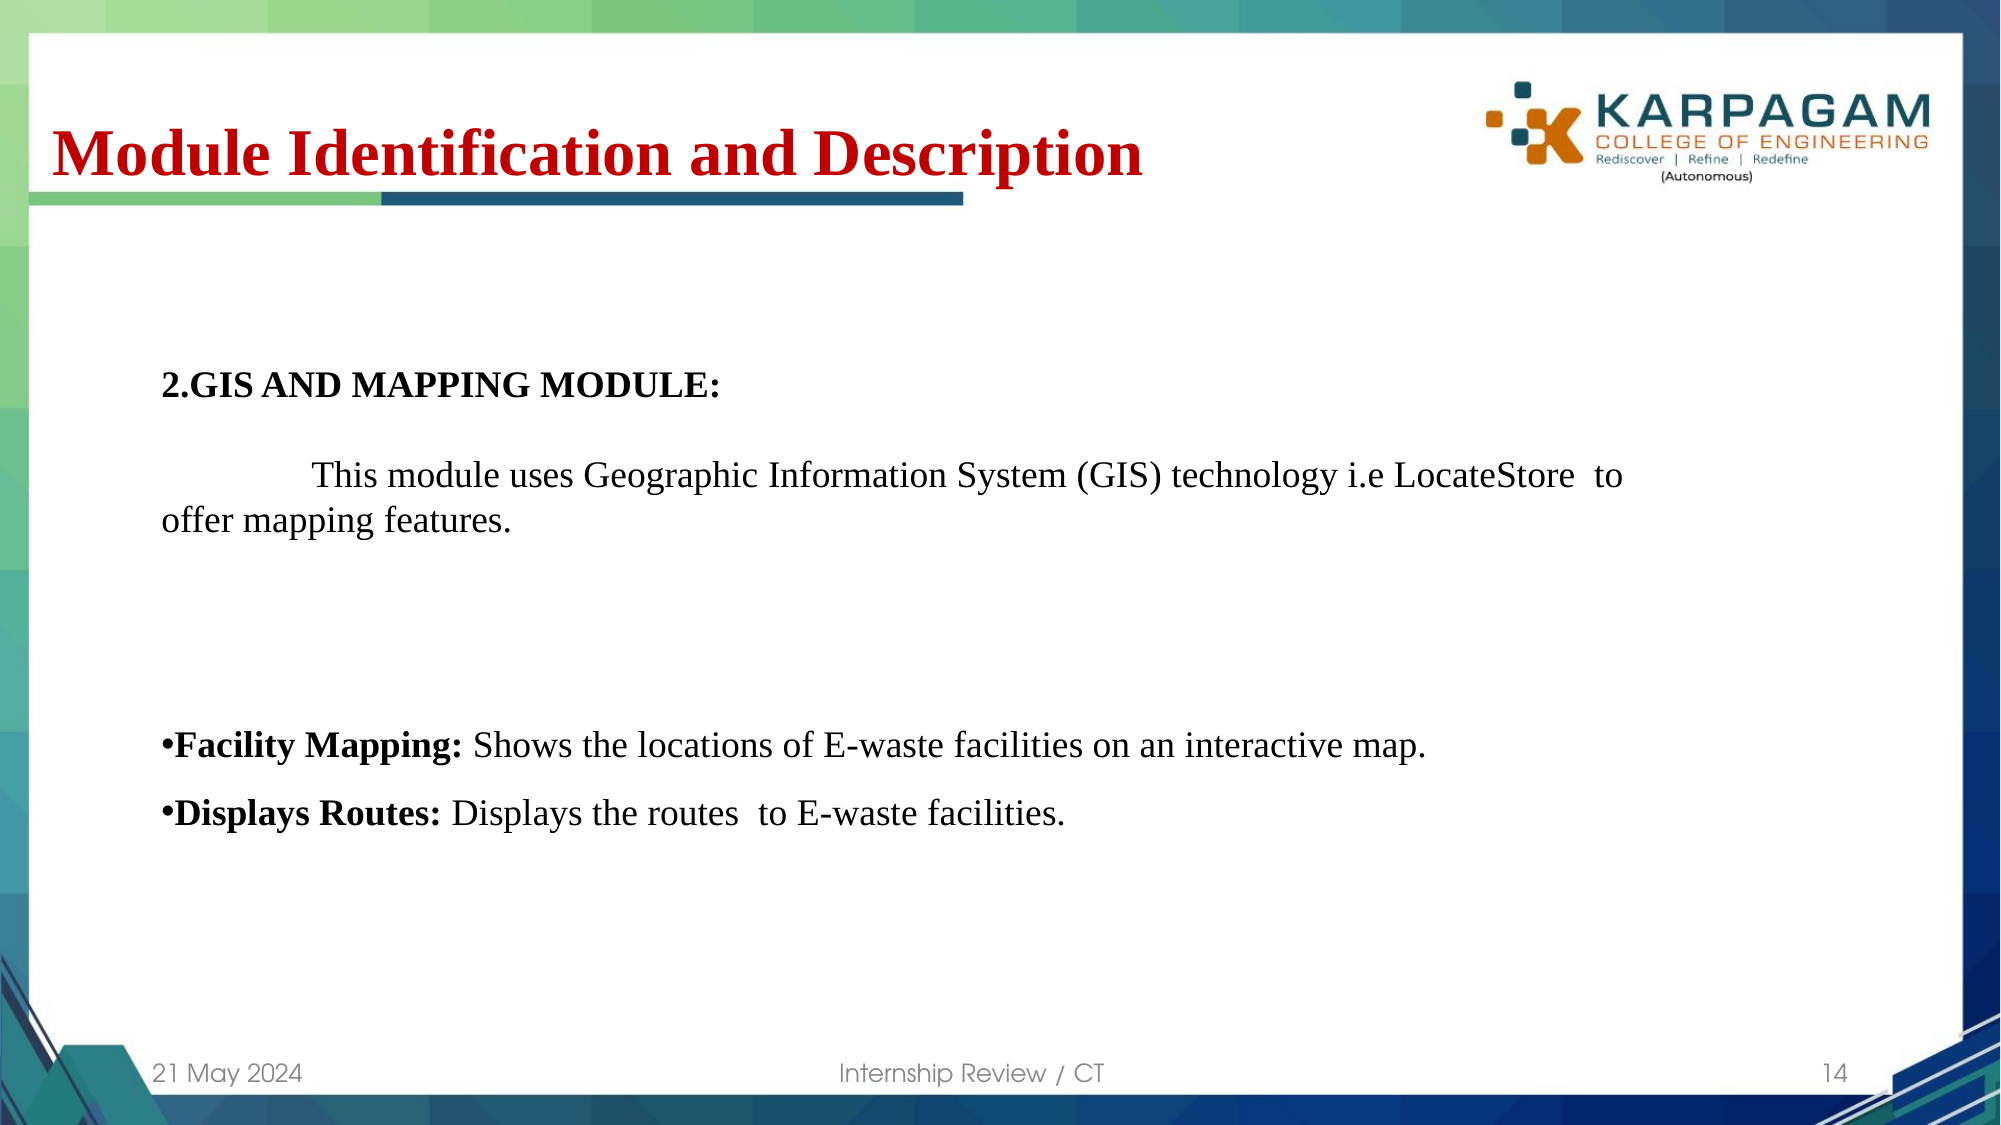

# Module Identification and Description

2.GIS AND MAPPING MODULE:
	This module uses Geographic Information System (GIS) technology i.e LocateStore  to offer mapping features.

Facility Mapping: Shows the locations of E-waste facilities on an interactive map.
Displays Routes: Displays the routes  to E-waste facilities.

21 May 2024
Internship Review / CT
14